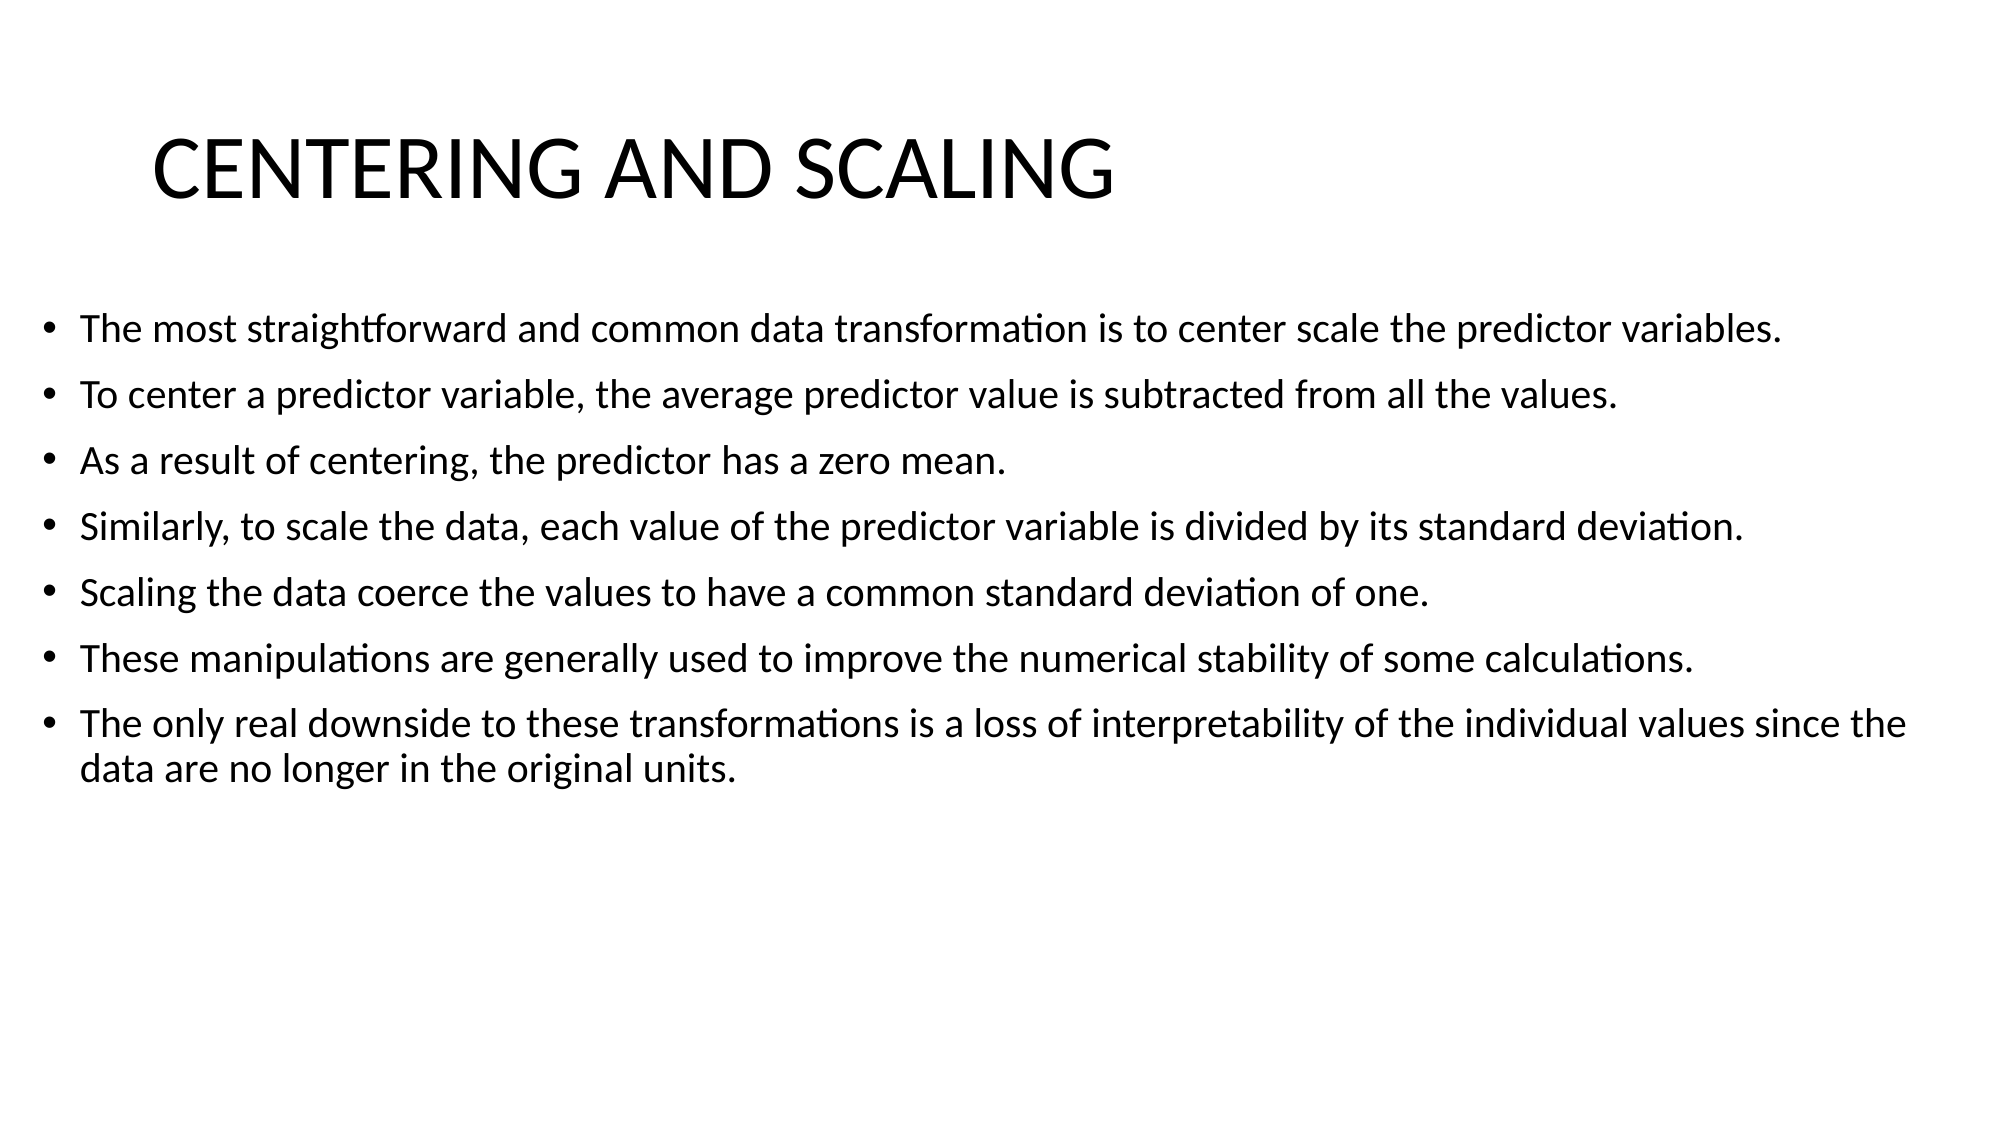

# CENTERING AND SCALING
The most straightforward and common data transformation is to center scale the predictor variables.
To center a predictor variable, the average predictor value is subtracted from all the values.
As a result of centering, the predictor has a zero mean.
Similarly, to scale the data, each value of the predictor variable is divided by its standard deviation.
Scaling the data coerce the values to have a common standard deviation of one.
These manipulations are generally used to improve the numerical stability of some calculations.
The only real downside to these transformations is a loss of interpretability of the individual values since the data are no longer in the original units.